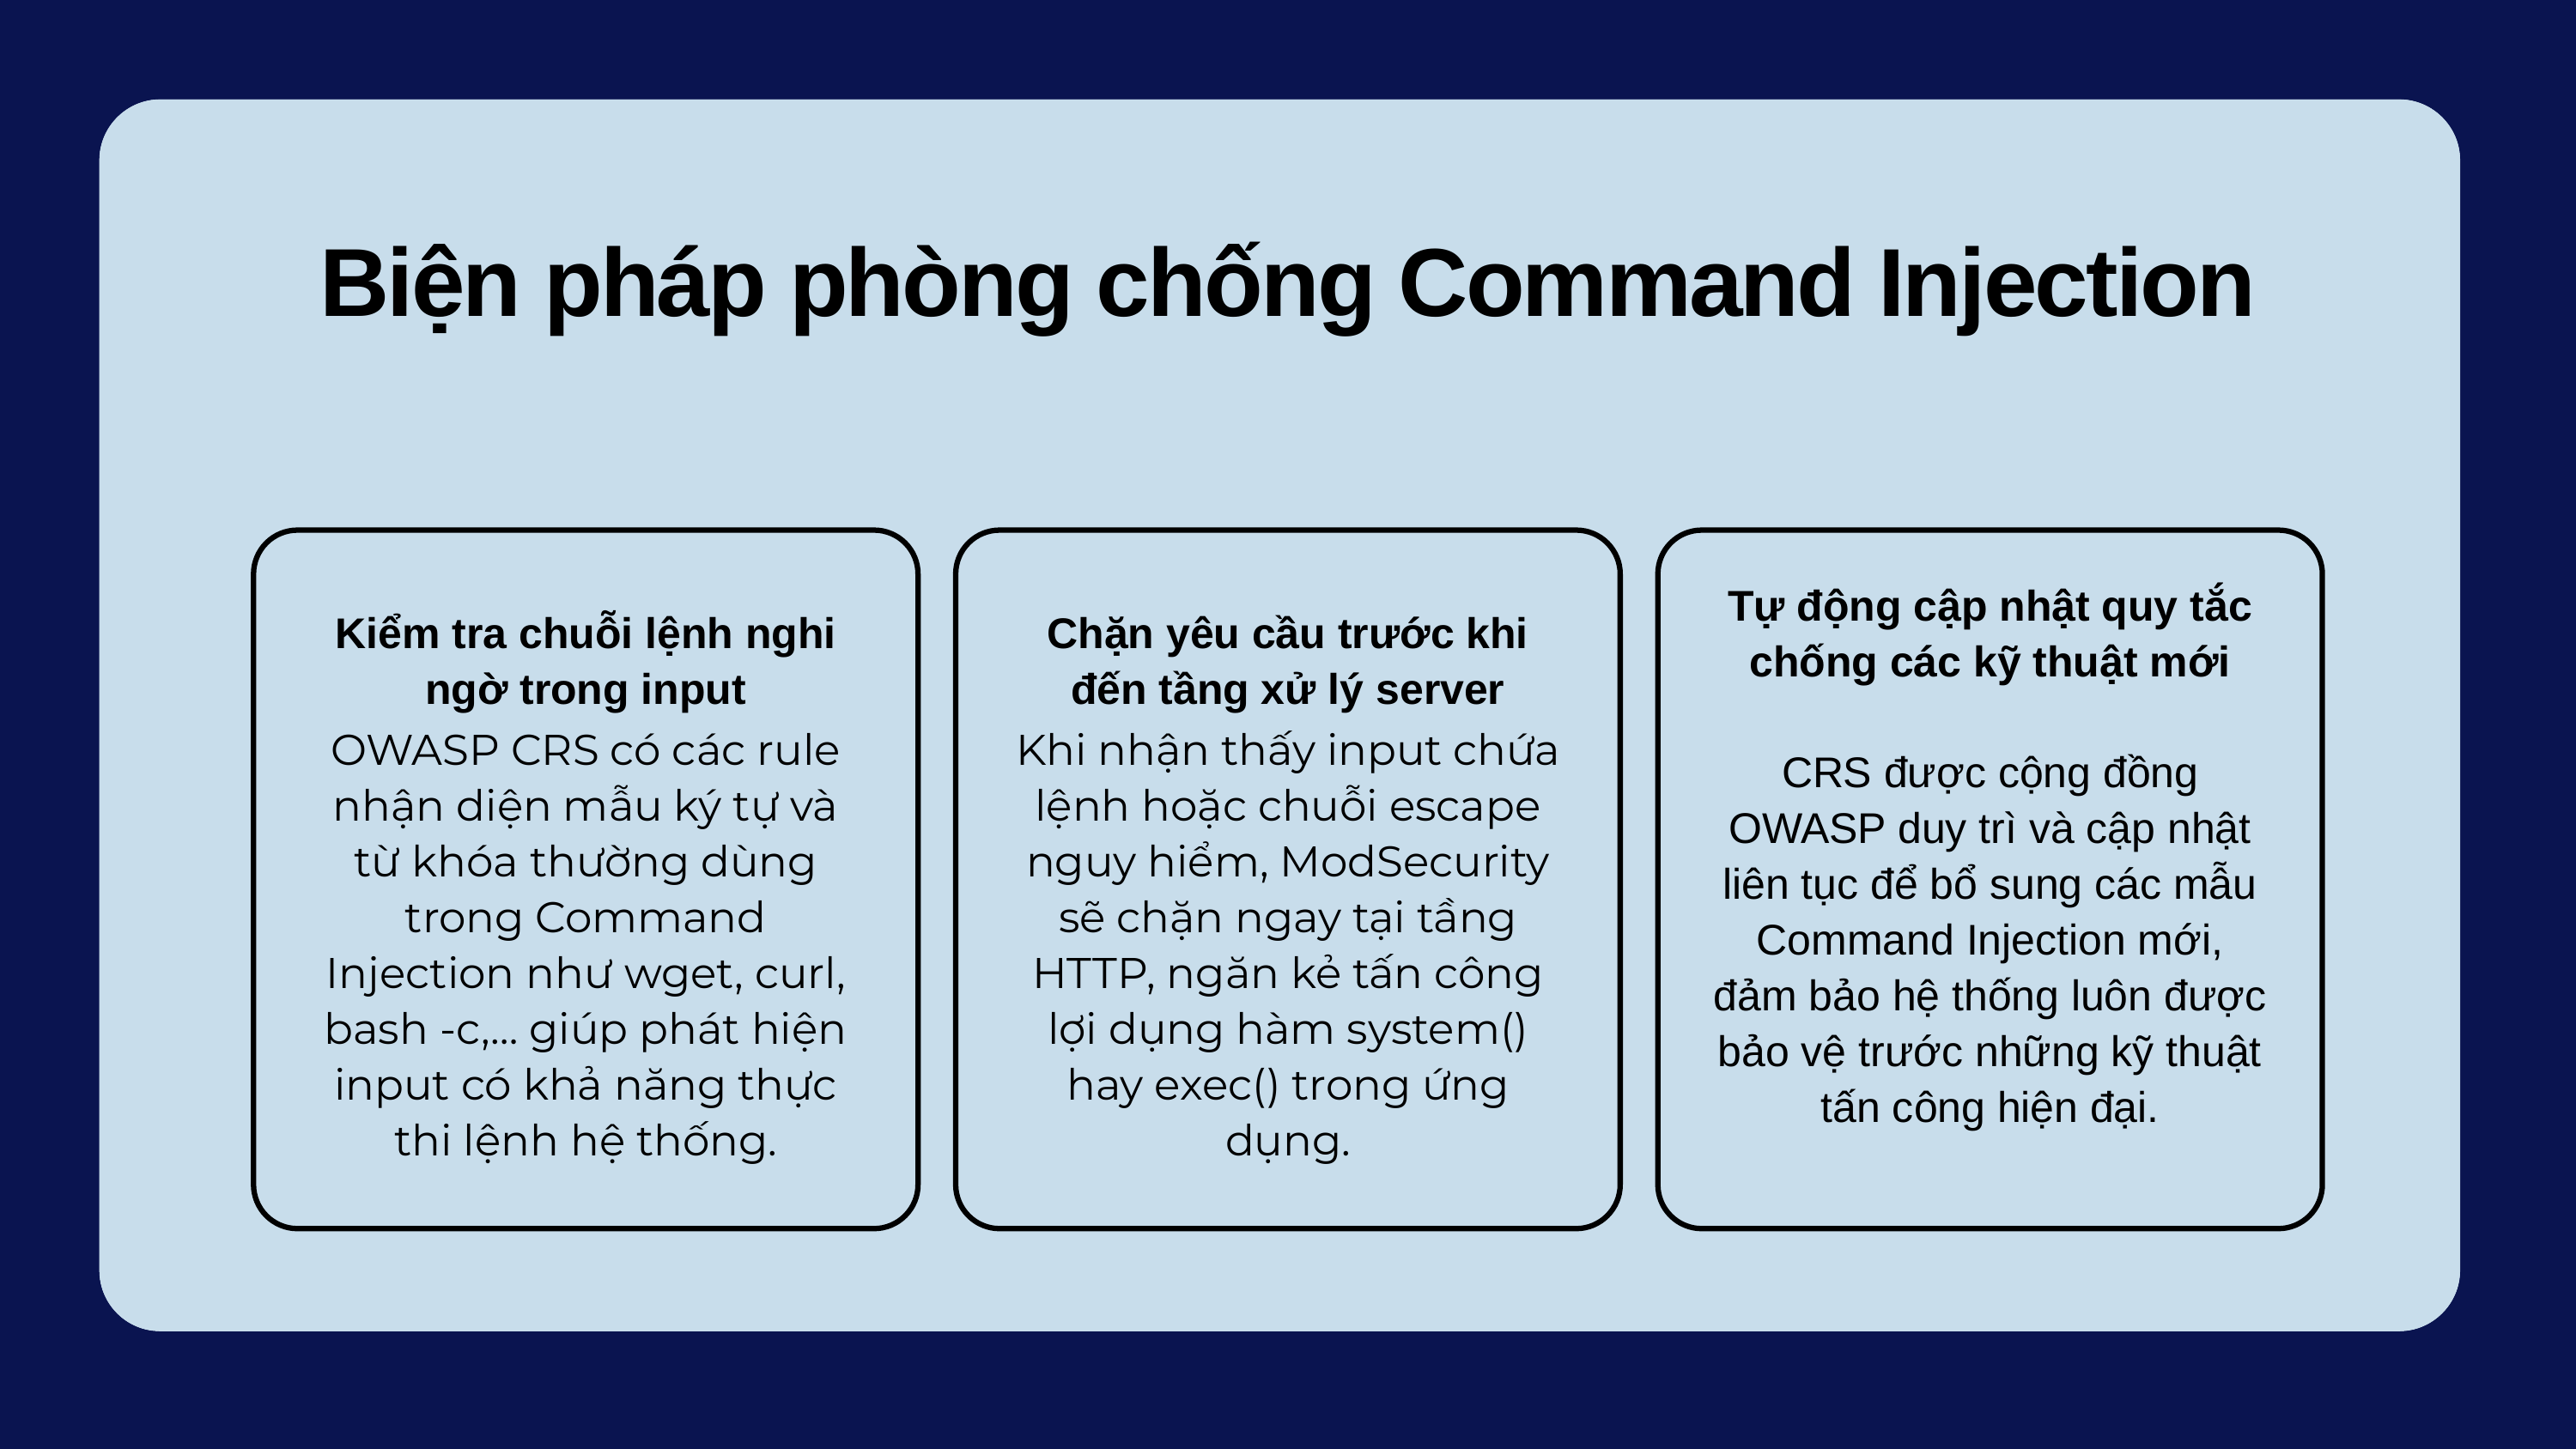

Biện pháp phòng chống Command Injection

Tự động cập nhật quy tắc chống các kỹ thuật mới
CRS được cộng đồng OWASP duy trì và cập nhật liên tục để bổ sung các mẫu Command Injection mới, đảm bảo hệ thống luôn được bảo vệ trước những kỹ thuật tấn công hiện đại.
Kiểm tra chuỗi lệnh nghi ngờ trong input
OWASP CRS có các rule nhận diện mẫu ký tự và từ khóa thường dùng trong Command Injection như wget, curl, bash -c,… giúp phát hiện input có khả năng thực thi lệnh hệ thống.
Chặn yêu cầu trước khi đến tầng xử lý server
Khi nhận thấy input chứa lệnh hoặc chuỗi escape nguy hiểm, ModSecurity sẽ chặn ngay tại tầng HTTP, ngăn kẻ tấn công lợi dụng hàm system() hay exec() trong ứng dụng.